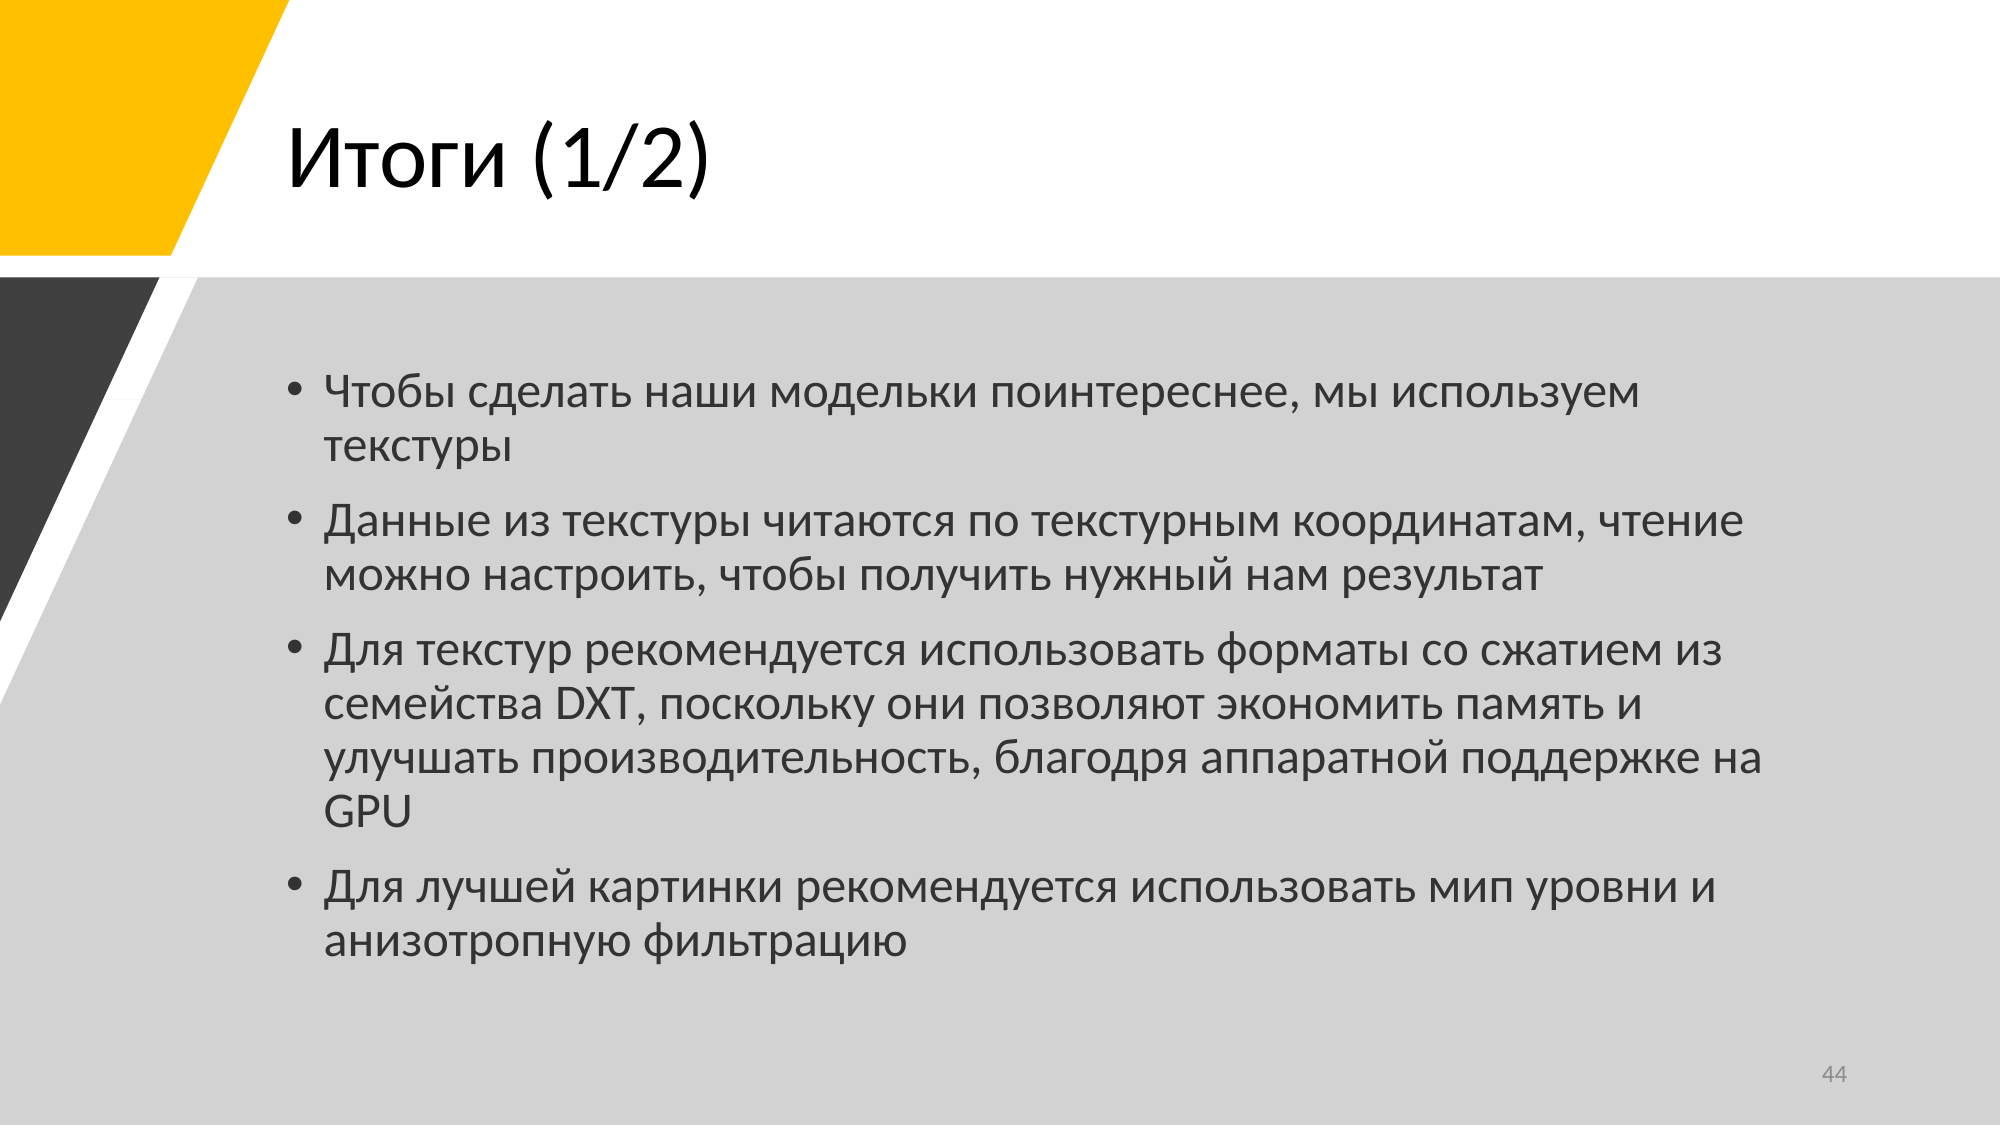

# Итоги (1/2)

Чтобы сделать наши модельки поинтереснее, мы используем текстуры
Данные из текстуры читаются по текстурным координатам, чтение можно настроить, чтобы получить нужный нам результат
Для текстур рекомендуется использовать форматы со сжатием из семейства DXT, поскольку они позволяют экономить память и улучшать производительность, благодря аппаратной поддержке на GPU
Для лучшей картинки рекомендуется использовать мип уровни и анизотропную фильтрацию
44